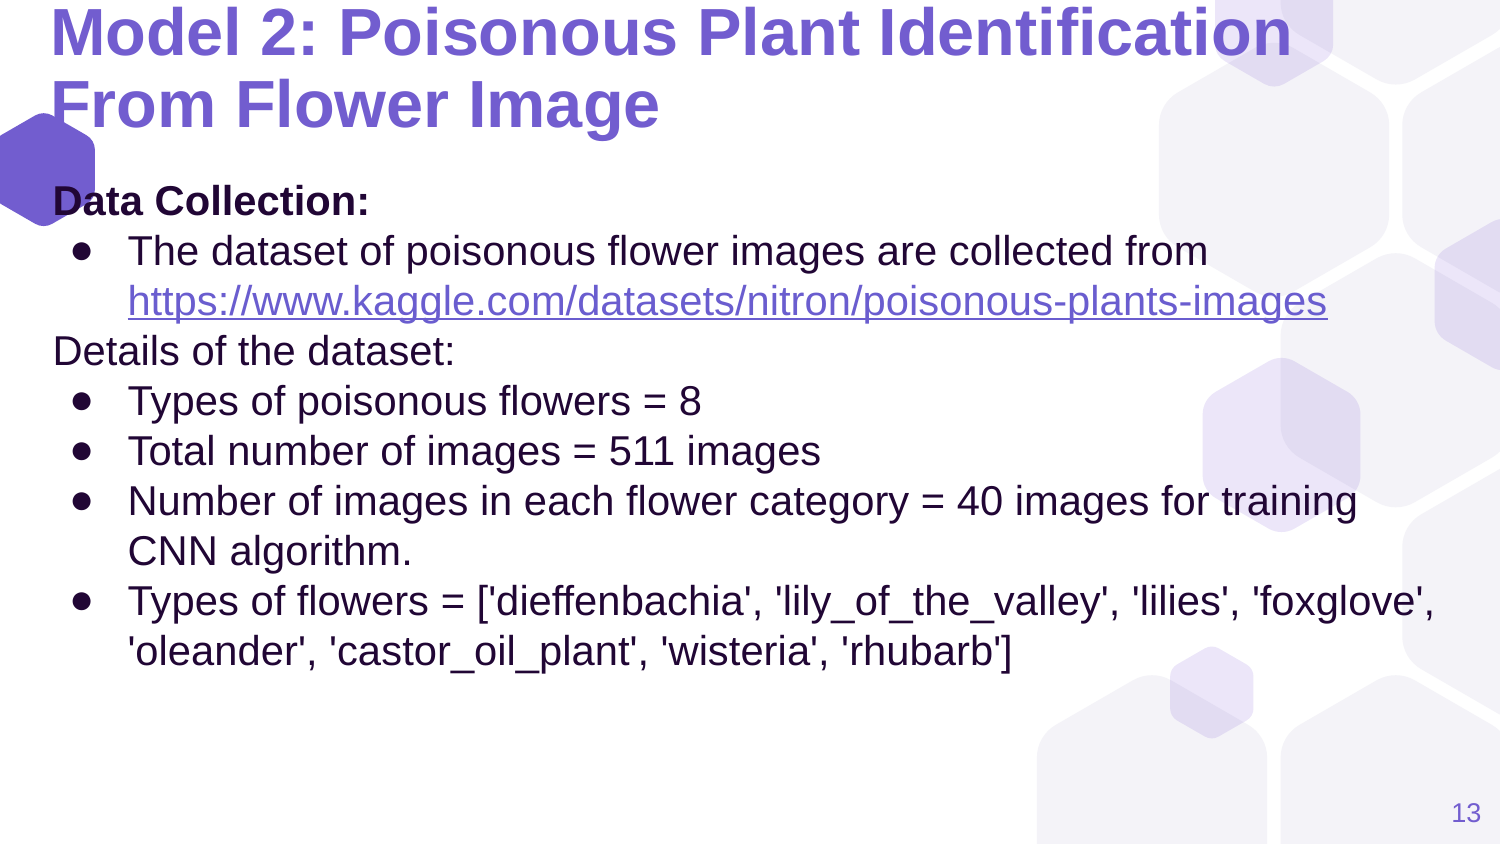

# Model 2: Poisonous Plant Identification From Flower Image
Data Collection:
The dataset of poisonous flower images are collected from https://www.kaggle.com/datasets/nitron/poisonous-plants-images
Details of the dataset:
Types of poisonous flowers = 8
Total number of images = 511 images
Number of images in each flower category = 40 images for training CNN algorithm.
Types of flowers = ['dieffenbachia', 'lily_of_the_valley', 'lilies', 'foxglove', 'oleander', 'castor_oil_plant', 'wisteria', 'rhubarb']

13